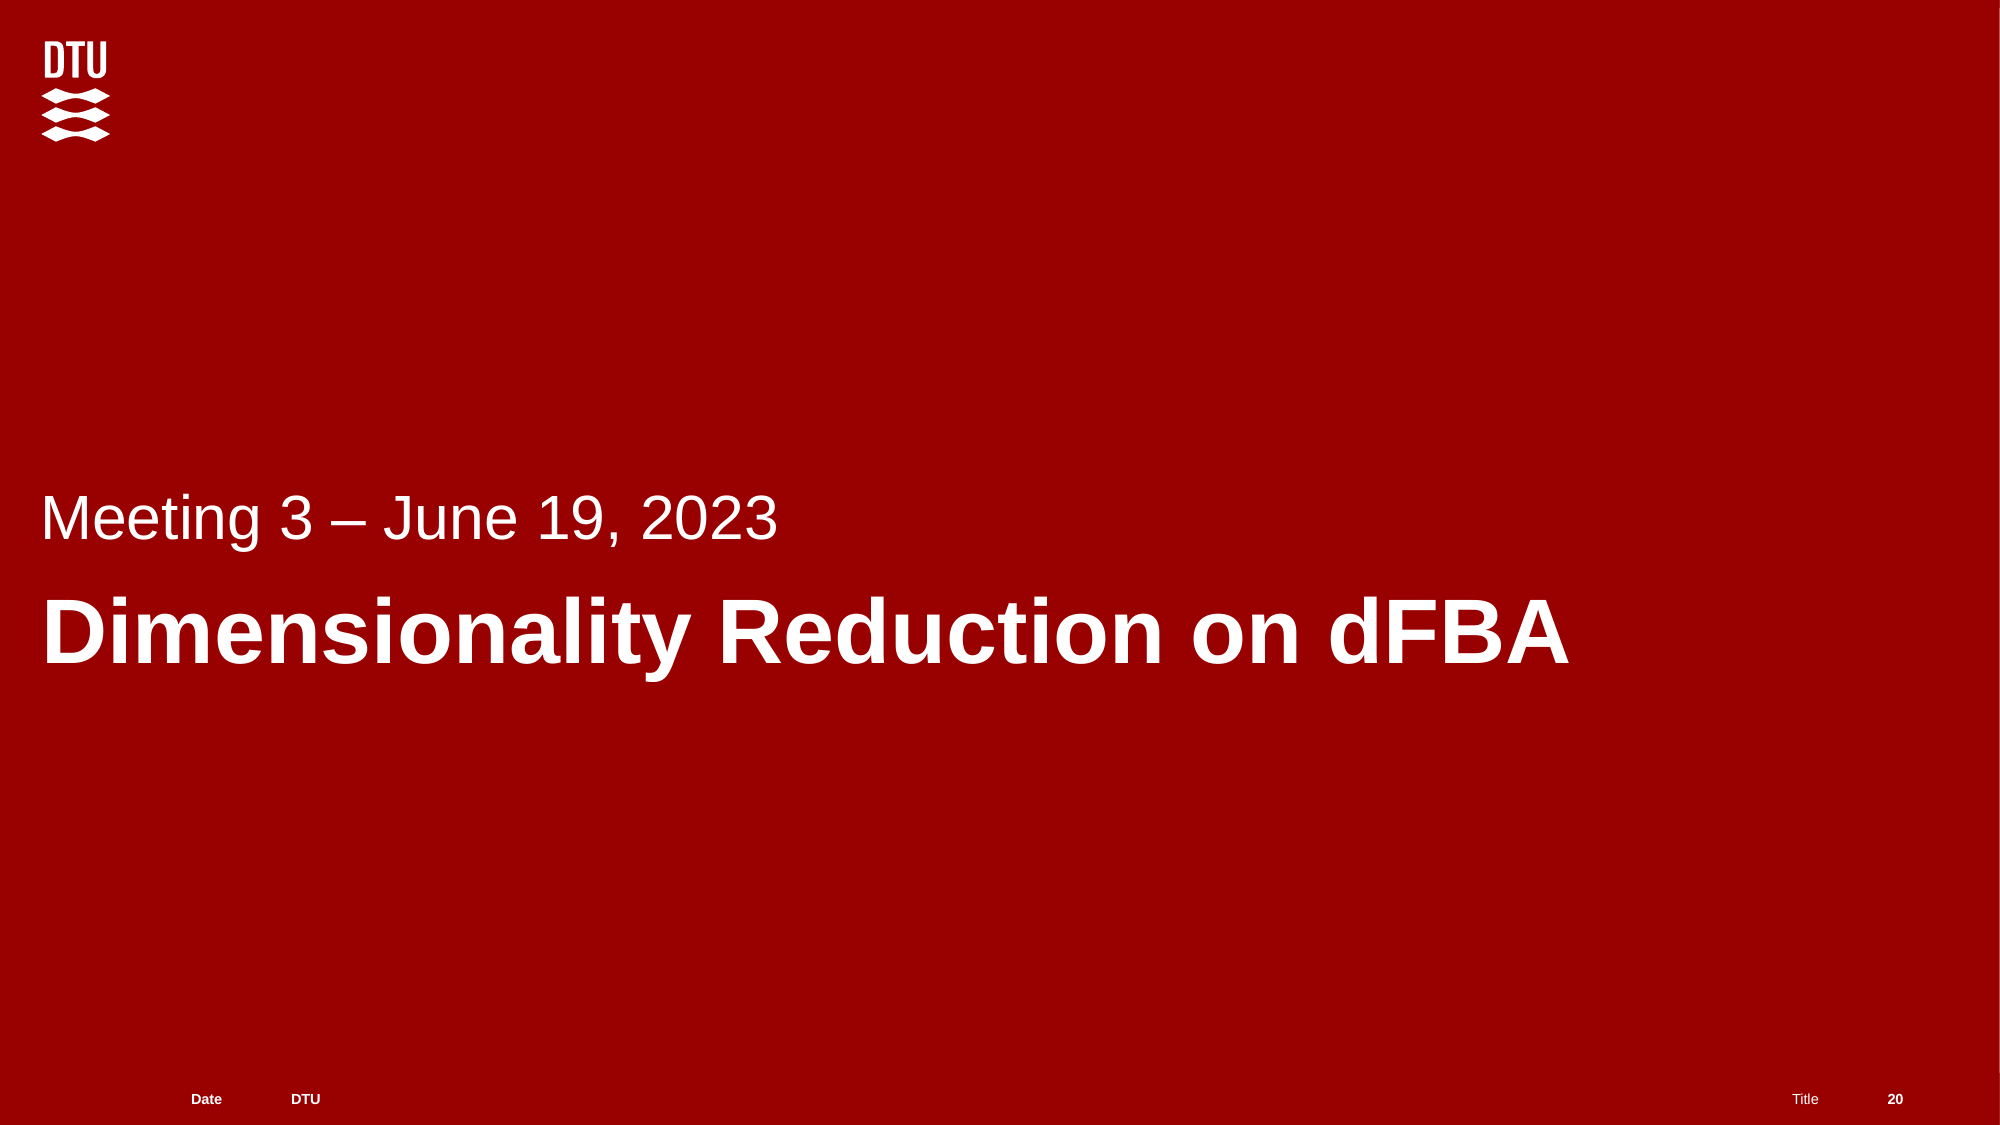

Meeting 3 – June 19, 2023
# Dimensionality Reduction on dFBA
20